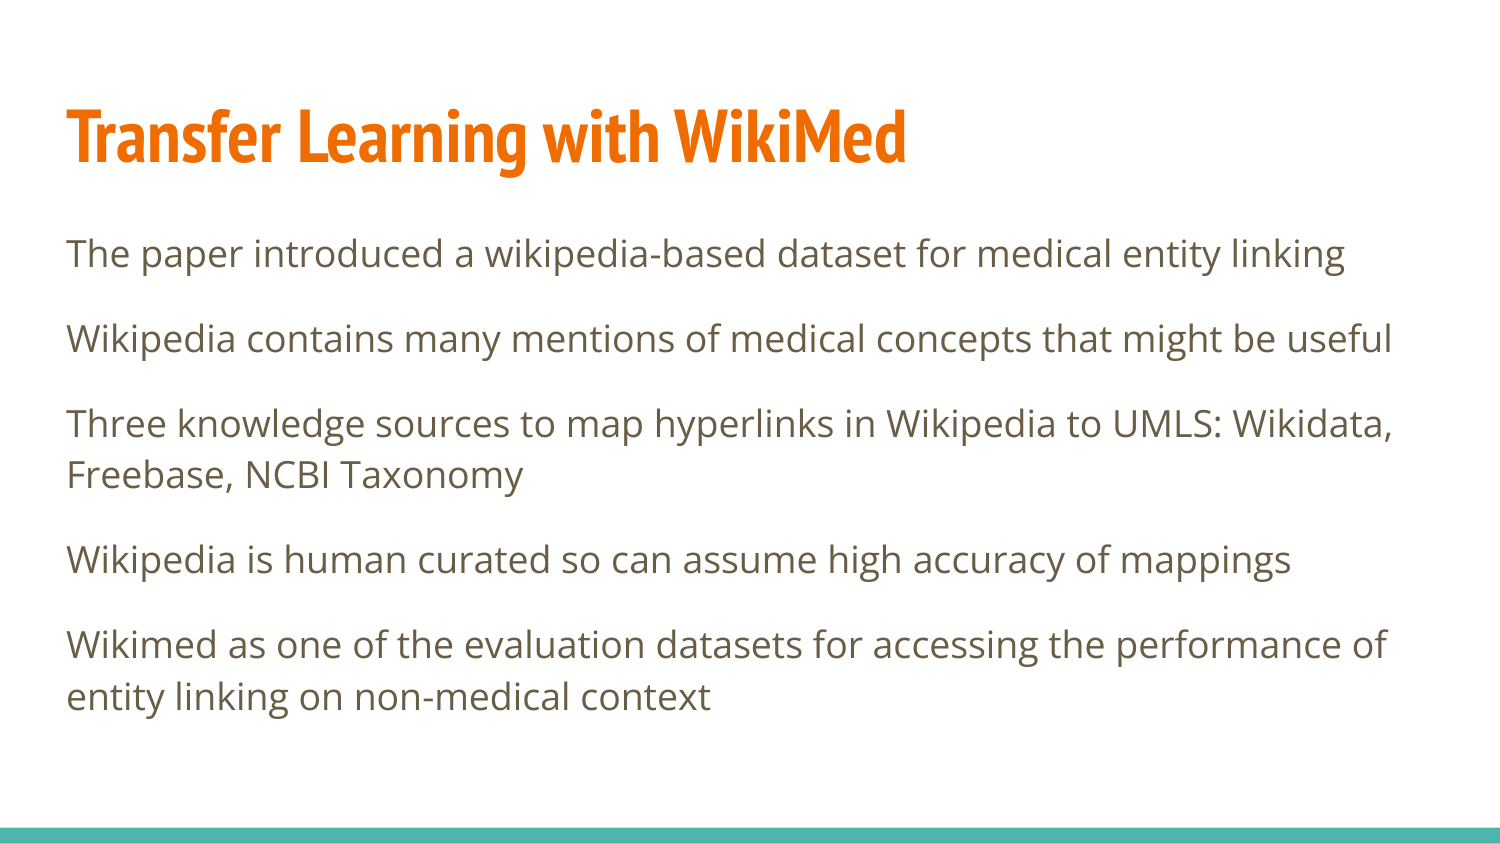

# Transfer Learning with WikiMed
The paper introduced a wikipedia-based dataset for medical entity linking
Wikipedia contains many mentions of medical concepts that might be useful
Three knowledge sources to map hyperlinks in Wikipedia to UMLS: Wikidata, Freebase, NCBI Taxonomy
Wikipedia is human curated so can assume high accuracy of mappings
Wikimed as one of the evaluation datasets for accessing the performance of entity linking on non-medical context